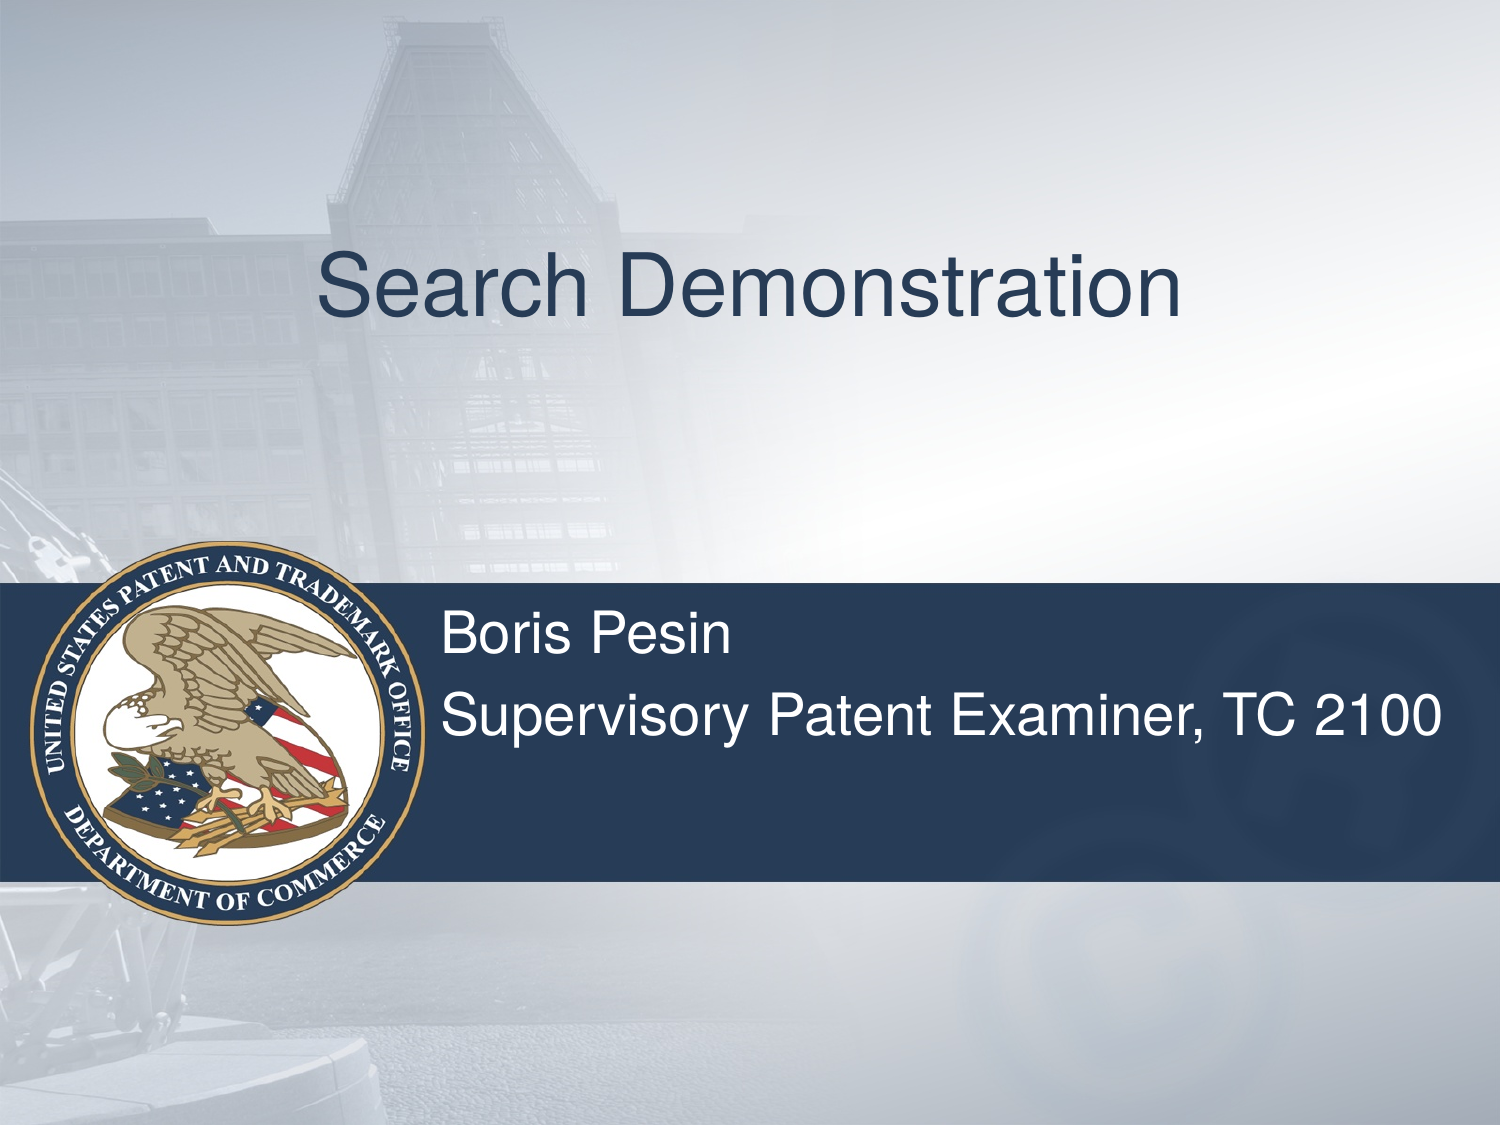

# Search Demonstration
Boris Pesin
Supervisory Patent Examiner, TC 2100